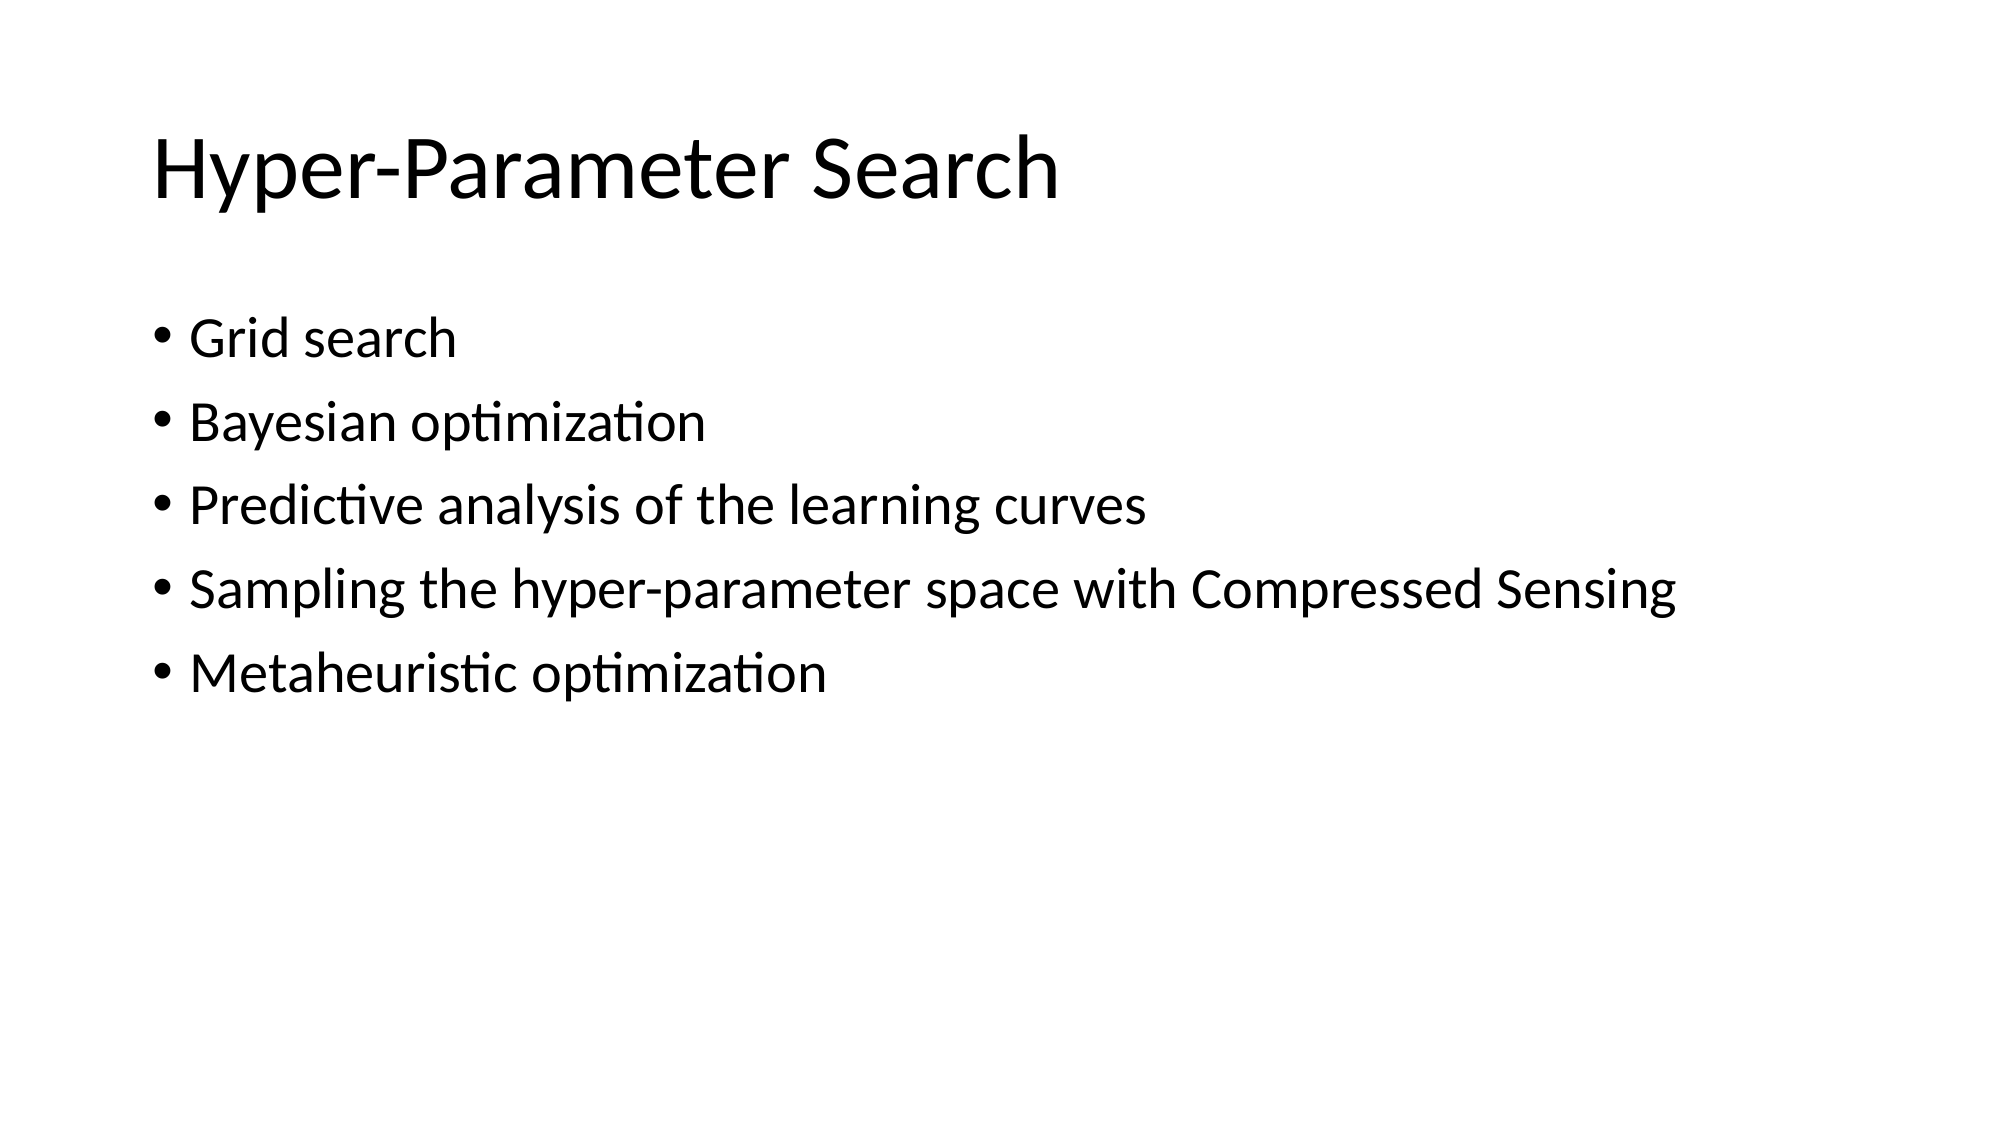

# Hyper-Parameter Search
Grid search
Bayesian optimization
Predictive analysis of the learning curves
Sampling the hyper-parameter space with Compressed Sensing
Metaheuristic optimization